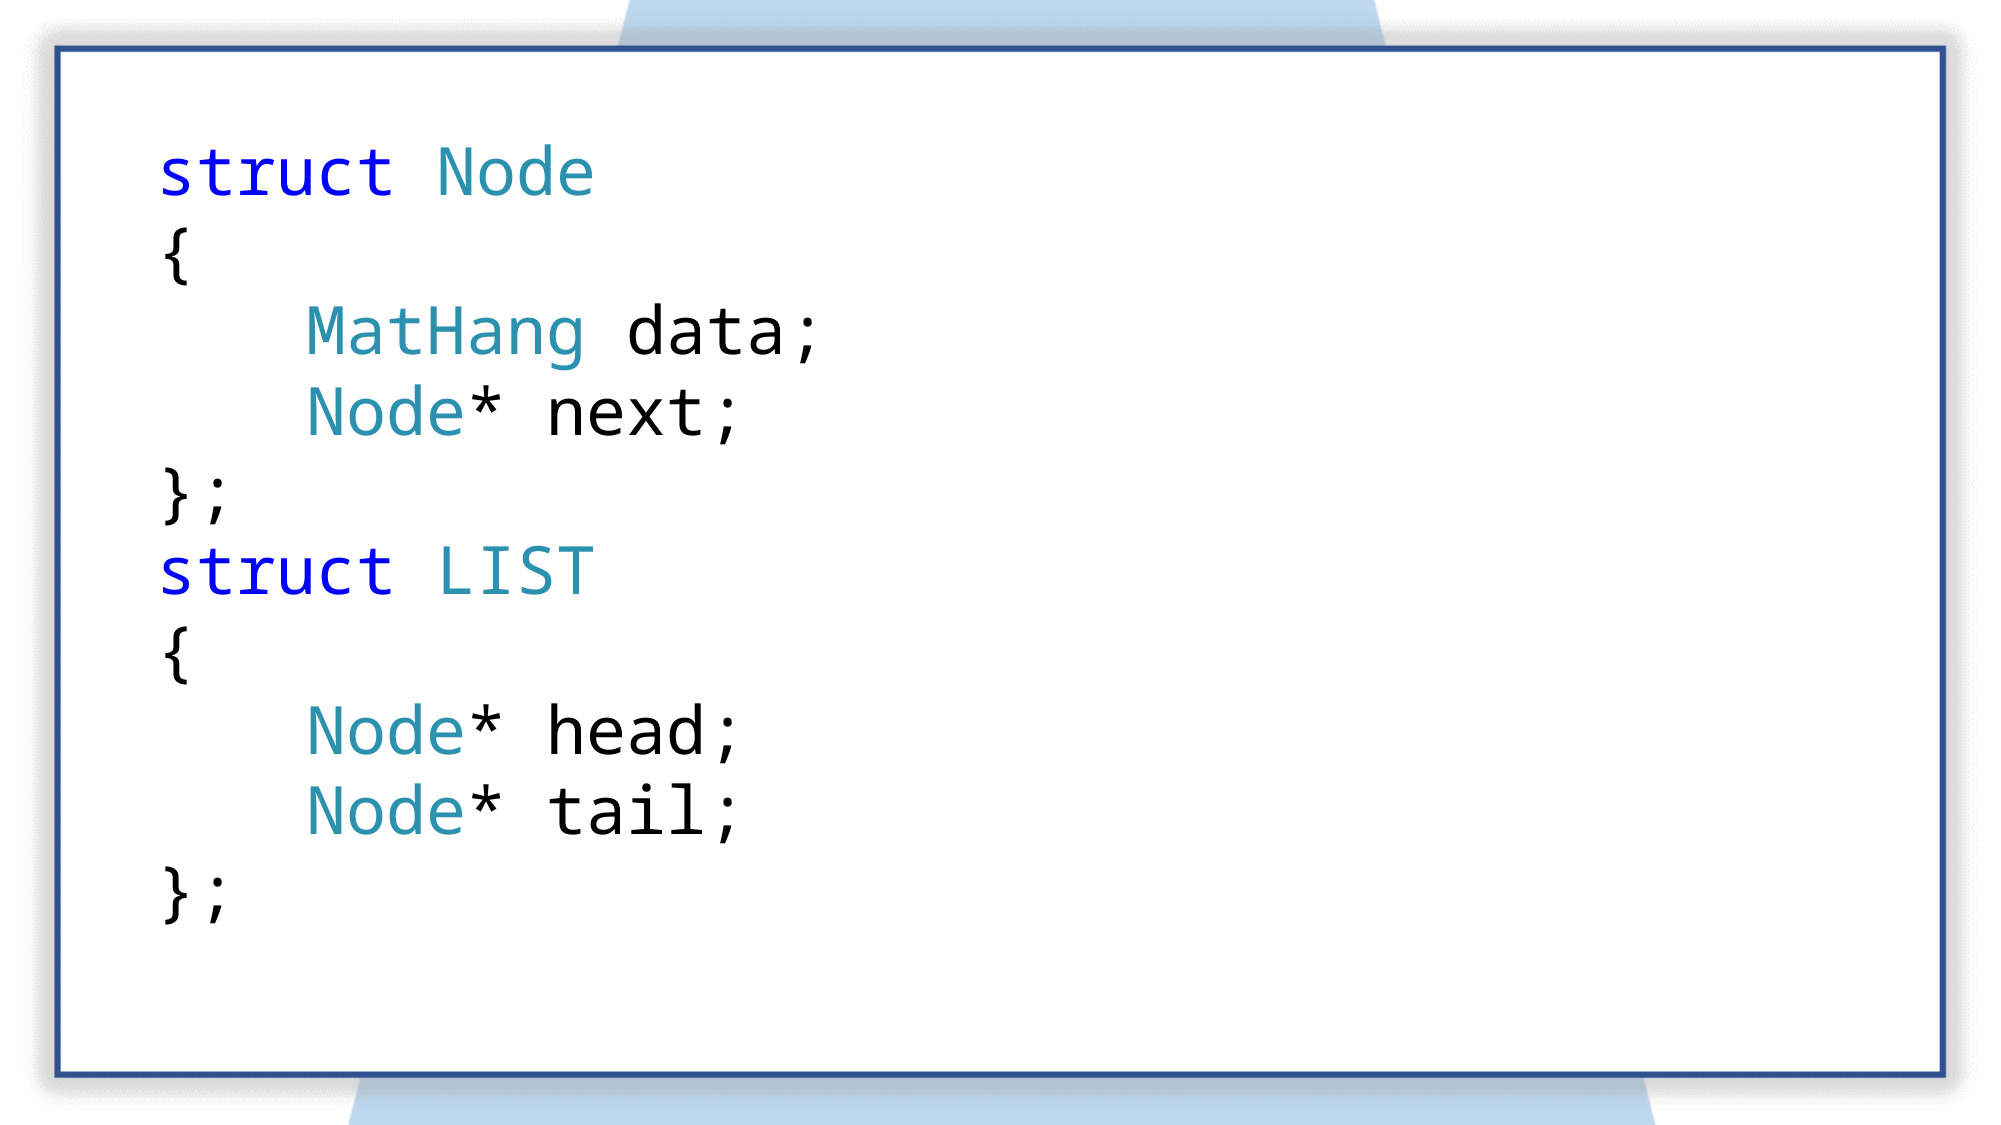

struct Node
{
	MatHang data;
	Node* next;
};
struct LIST
{
	Node* head;
	Node* tail;
};